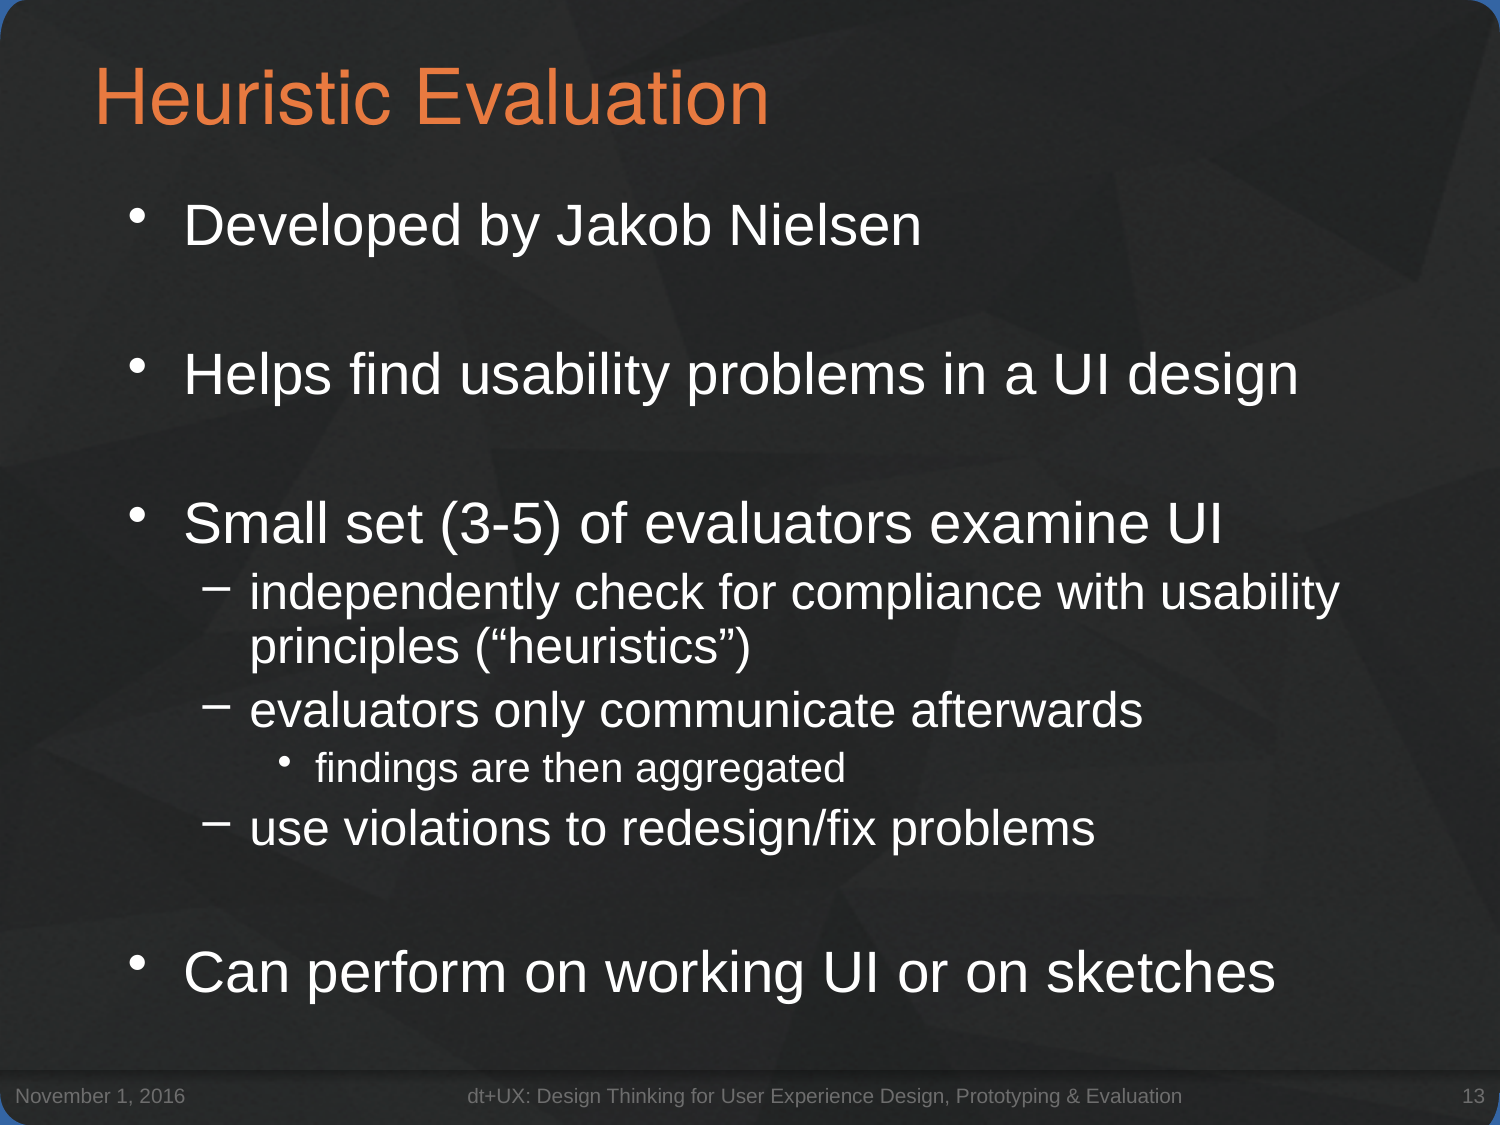

# Heuristic Evaluation
Developed by Jakob Nielsen

Helps find usability problems in a UI design

Small set (3-5) of evaluators examine UI
independently check for compliance with usability principles (“heuristics”)
evaluators only communicate afterwards
findings are then aggregated
use violations to redesign/fix problems

Can perform on working UI or on sketches
November 1, 2016
dt+UX: Design Thinking for User Experience Design, Prototyping & Evaluation
13